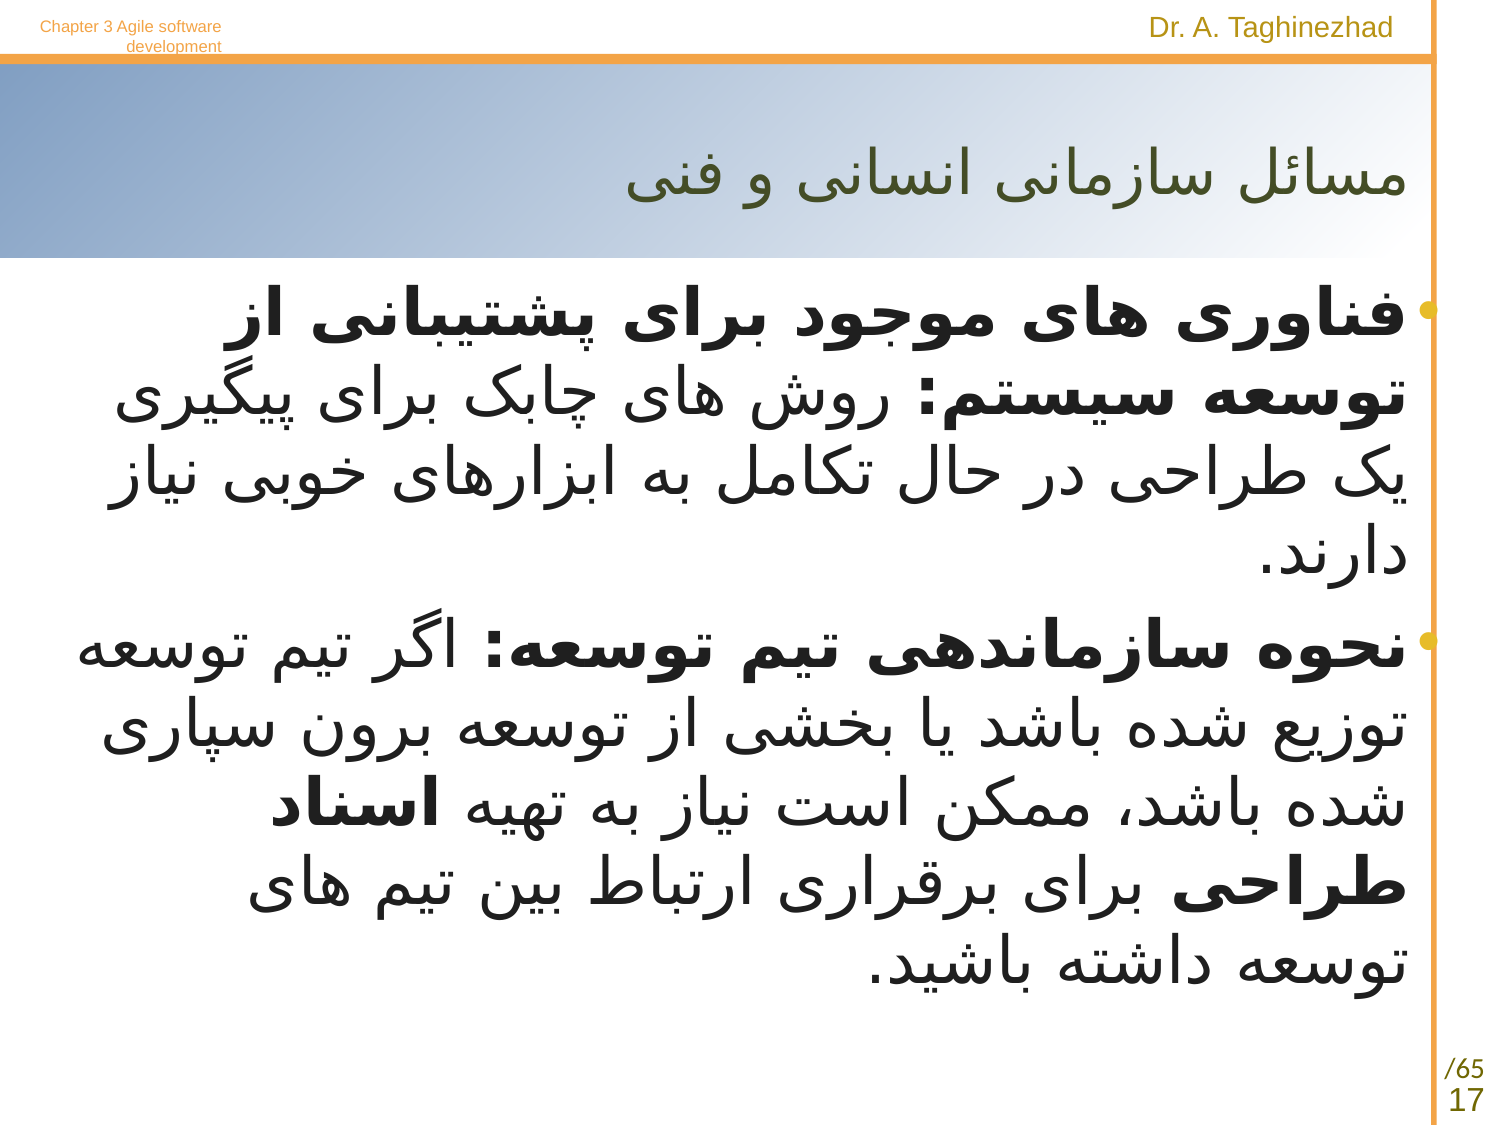

Chapter 3 Agile software development
# مسائل سازمانی انسانی و فنی
فناوری های موجود برای پشتیبانی از توسعه سیستم: روش های چابک برای پیگیری یک طراحی در حال تکامل به ابزارهای خوبی نیاز دارند.
نحوه سازماندهی تیم توسعه: اگر تیم توسعه توزیع شده باشد یا بخشی از توسعه برون سپاری شده باشد، ممکن است نیاز به تهیه اسناد طراحی برای برقراری ارتباط بین تیم های توسعه داشته باشید.
17